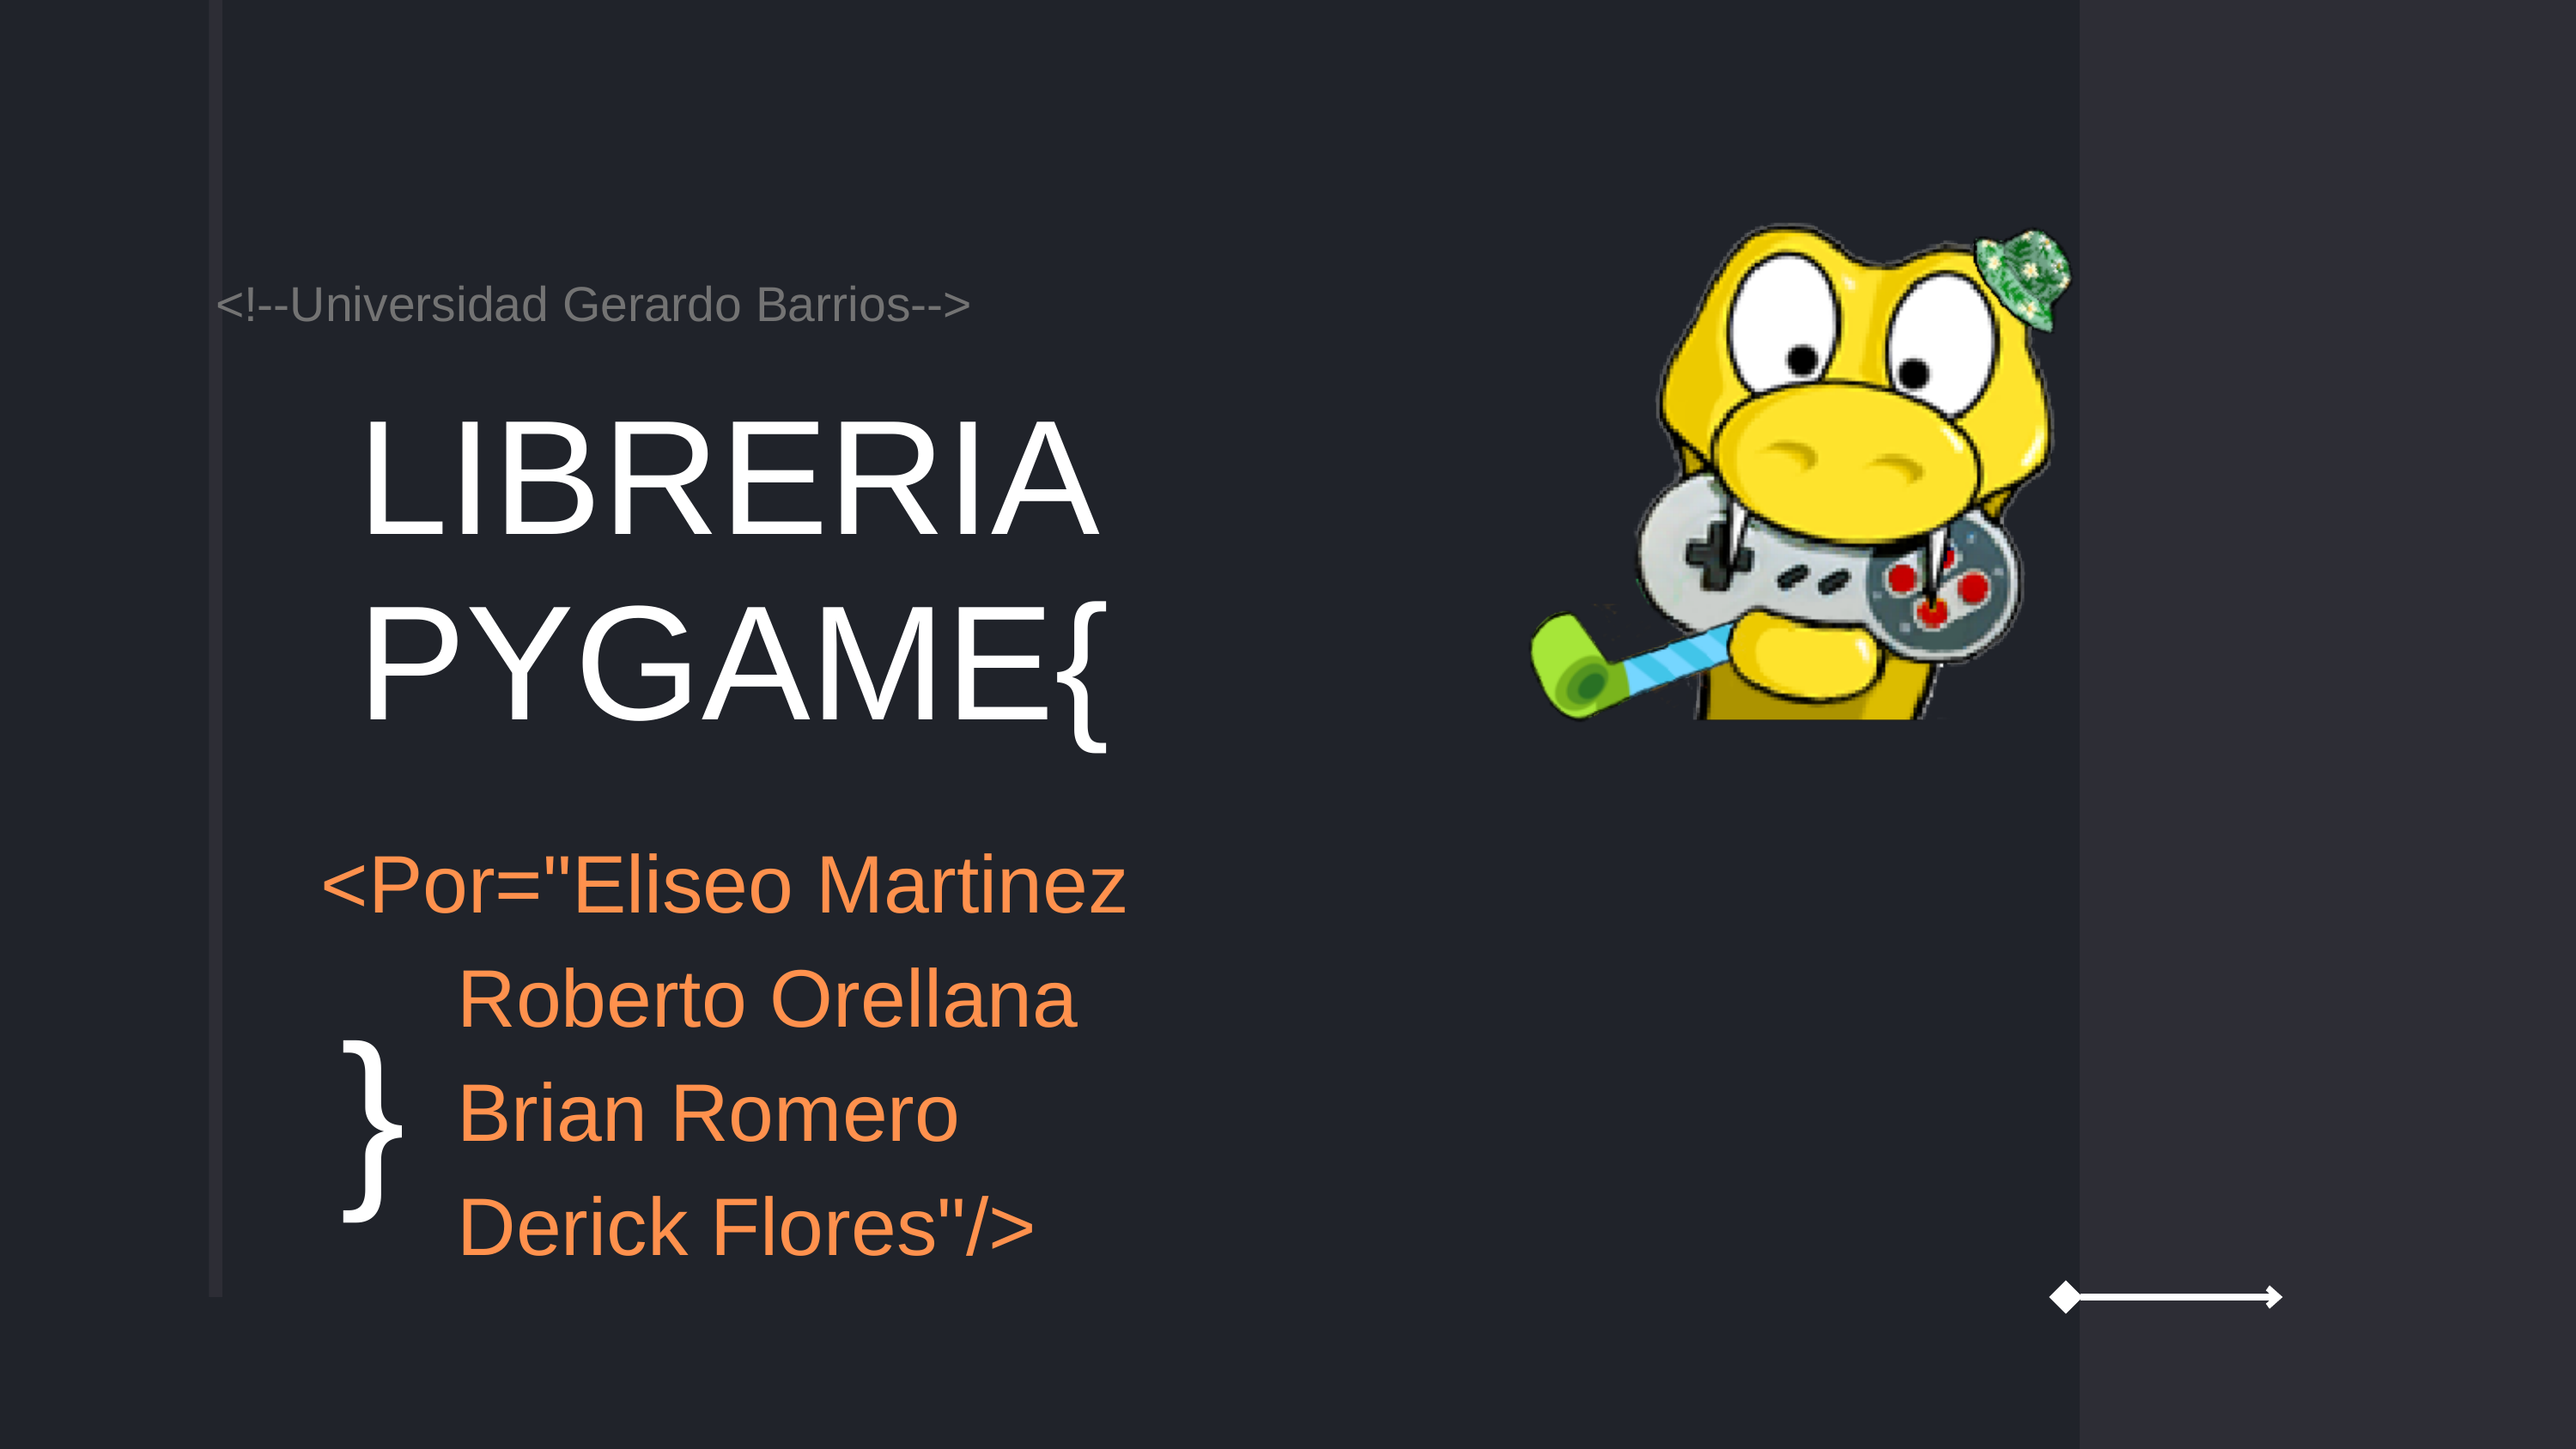

<!--Universidad Gerardo Barrios-->
LIBRERIA
PYGAME{

<Por="Eliseo Martinez
      Roberto Orellana
      Brian Romero
      Derick Flores"/>
}